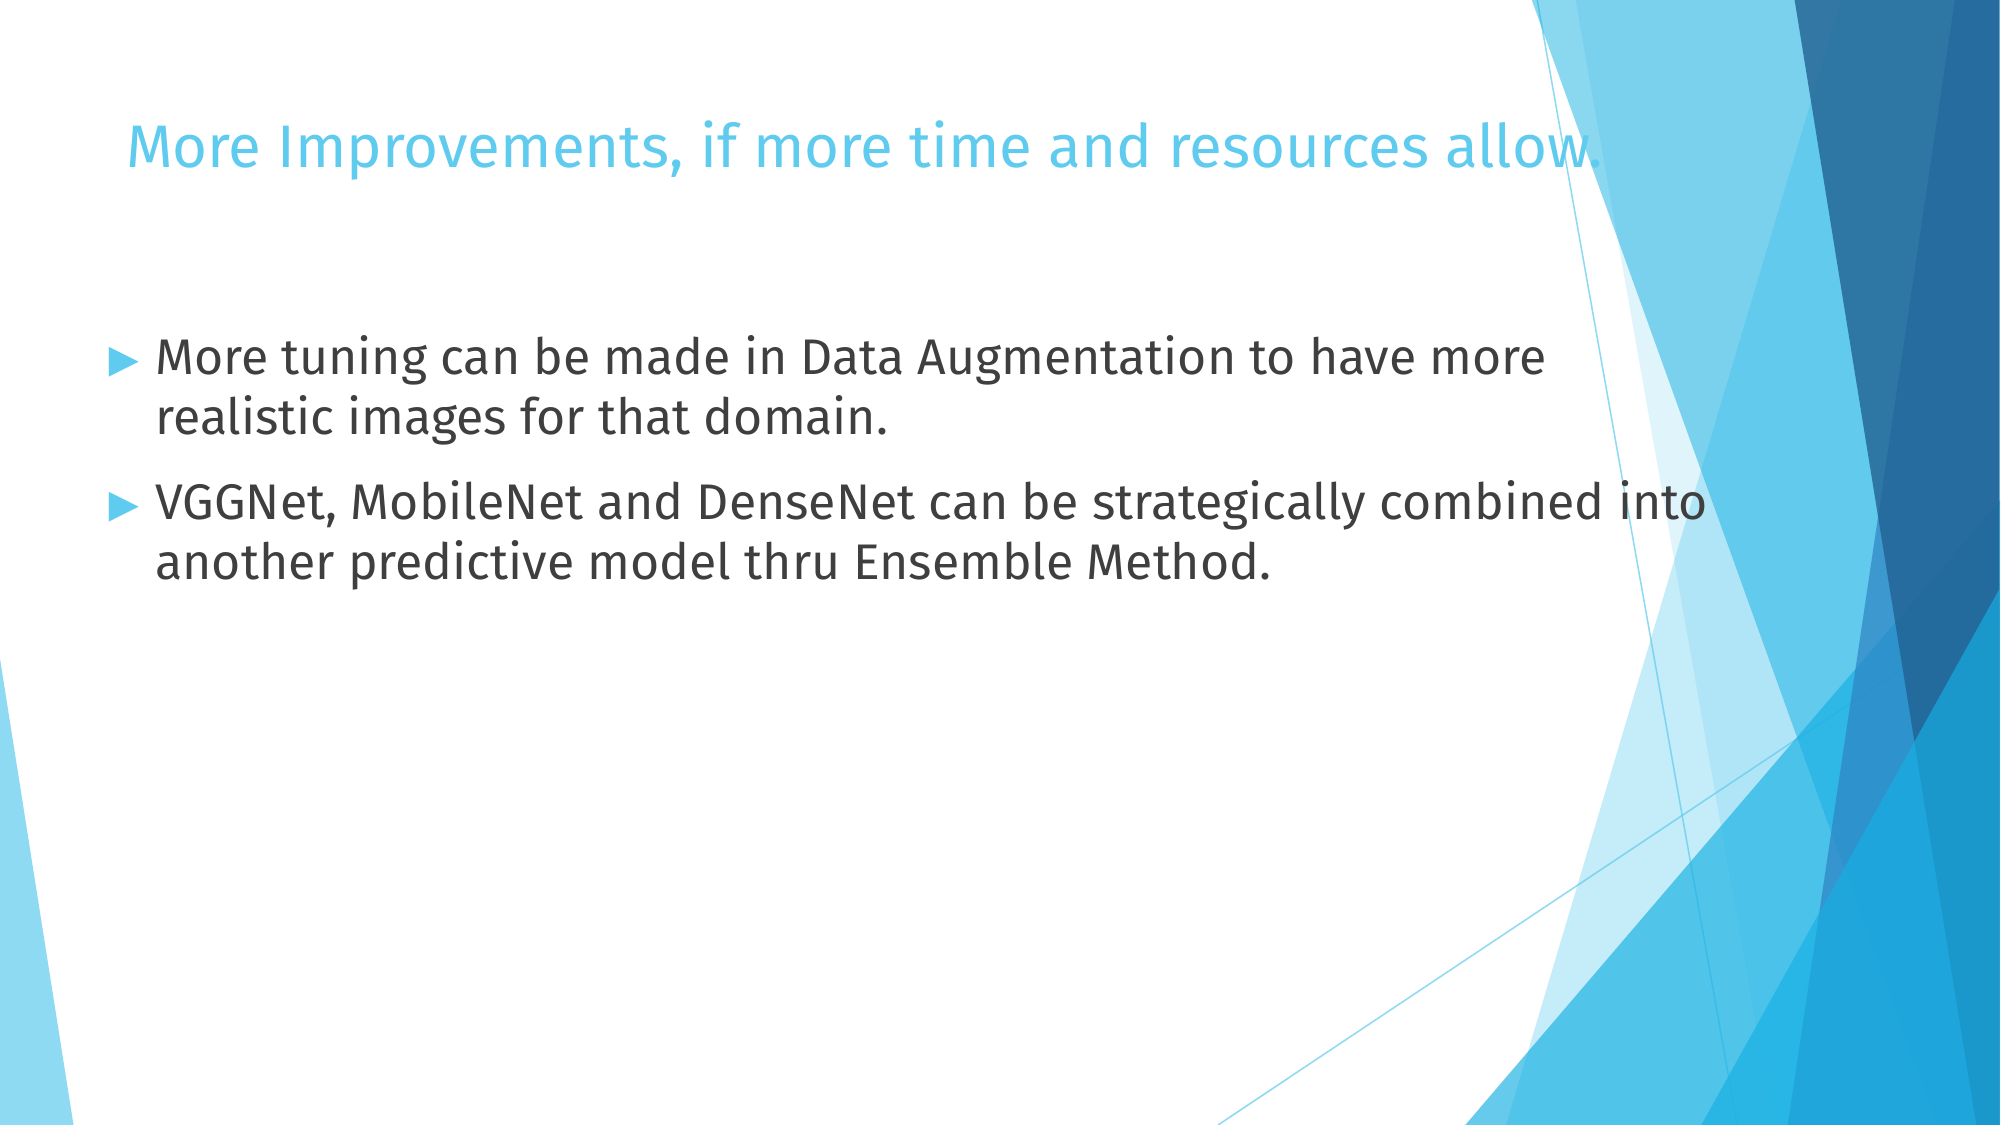

# More Improvements, if more time and resources allow.
More tuning can be made in Data Augmentation to have more realistic images for that domain.
VGGNet, MobileNet and DenseNet can be strategically combined into another predictive model thru Ensemble Method.